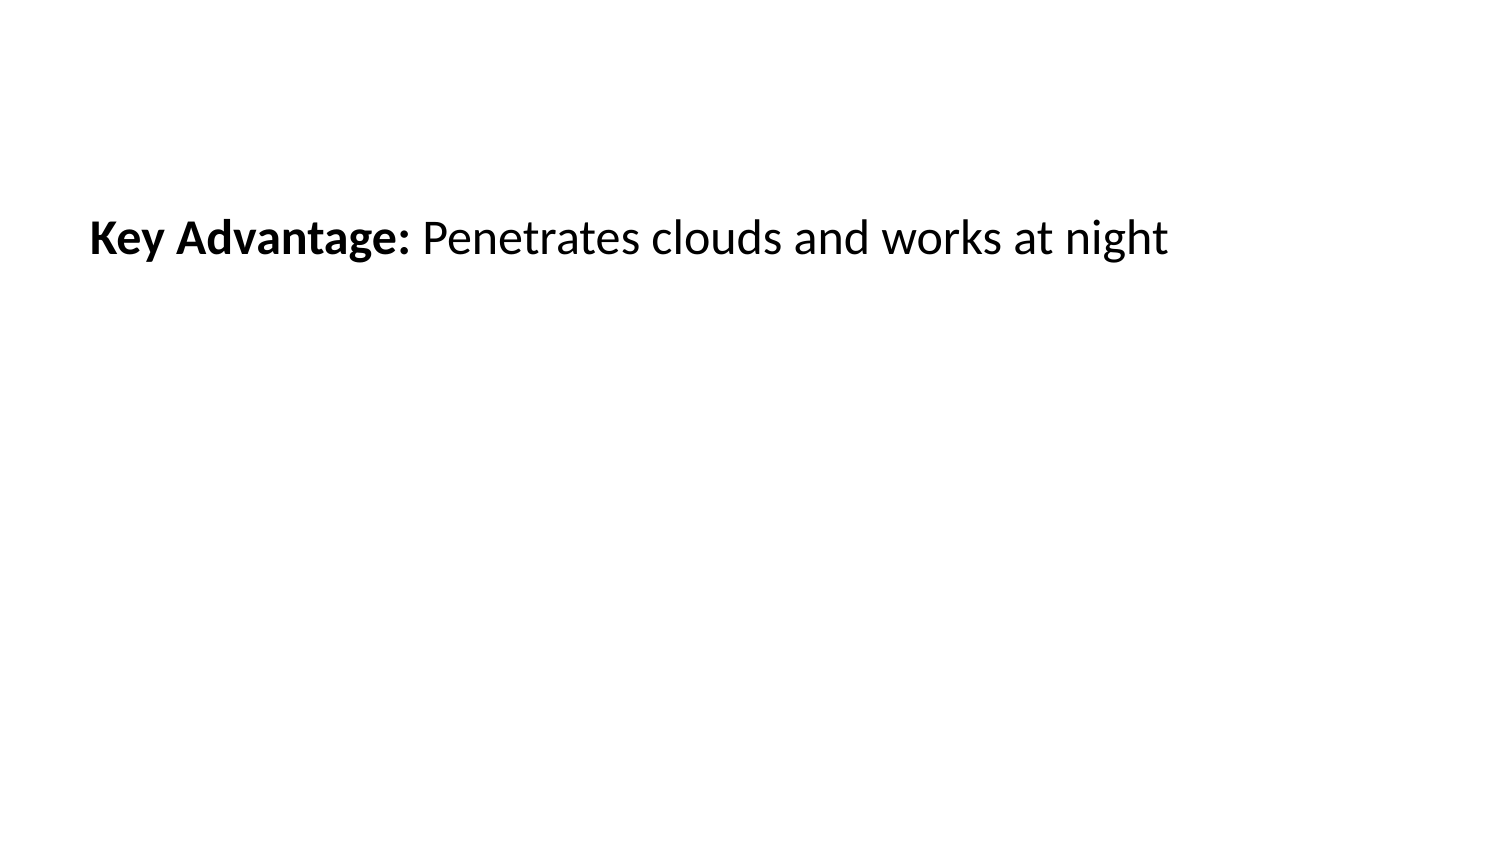

Key Advantage: Penetrates clouds and works at night